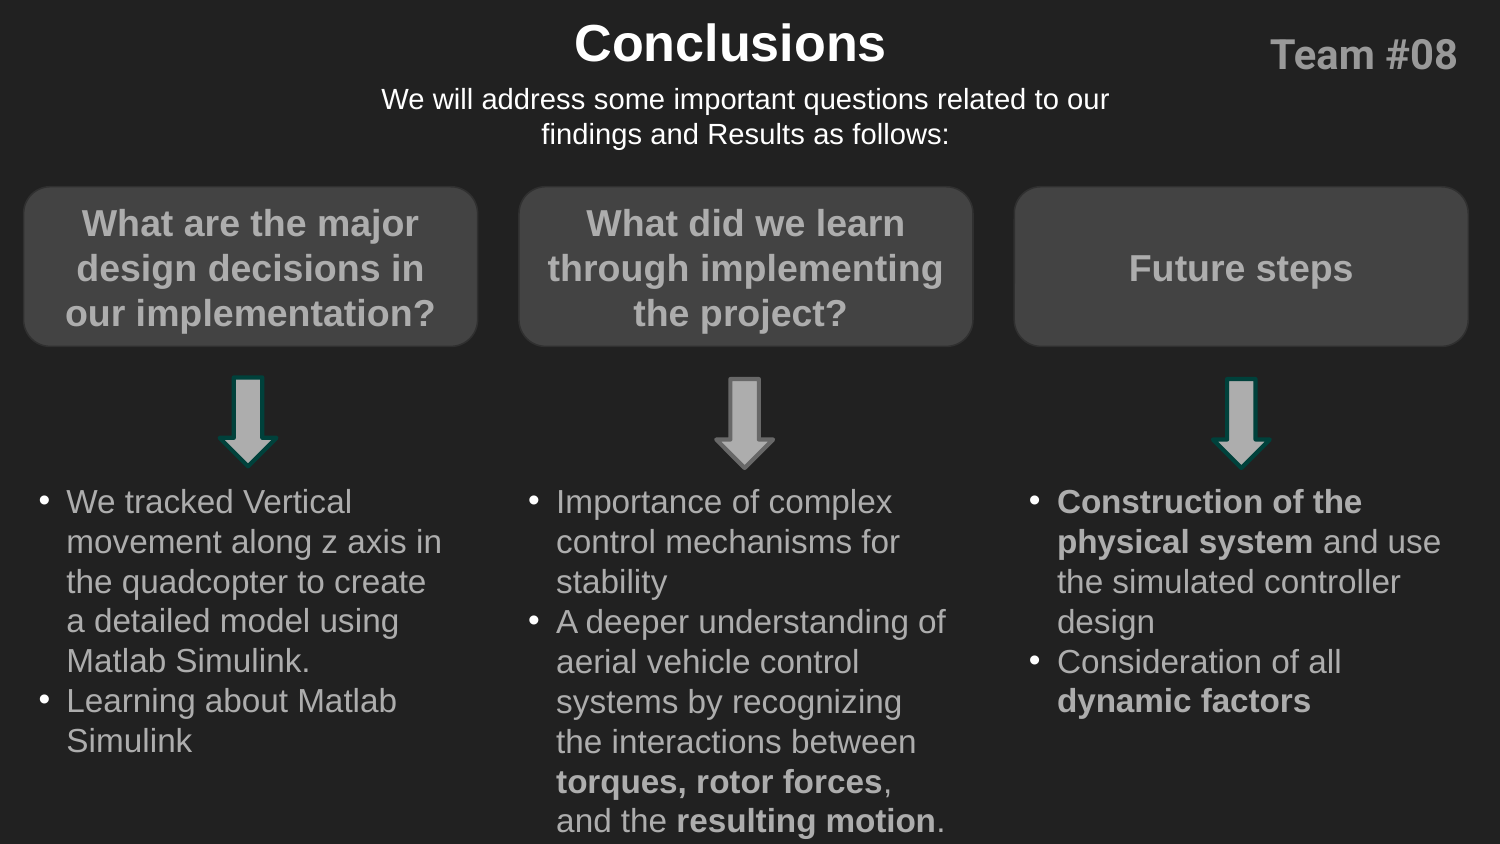

# Conclusions
Team #08
We will address some important questions related to our findings and Results as follows:
What are the major design decisions in our implementation?
What did we learn through implementing the project?
Future steps

We tracked Vertical movement along z axis in the quadcopter to create a detailed model using Matlab Simulink.
Learning about Matlab Simulink
Construction of the physical system and use the simulated controller design
Consideration of all dynamic factors
Importance of complex control mechanisms for stability
A deeper understanding of aerial vehicle control systems by recognizing the interactions between torques, rotor forces, and the resulting motion.